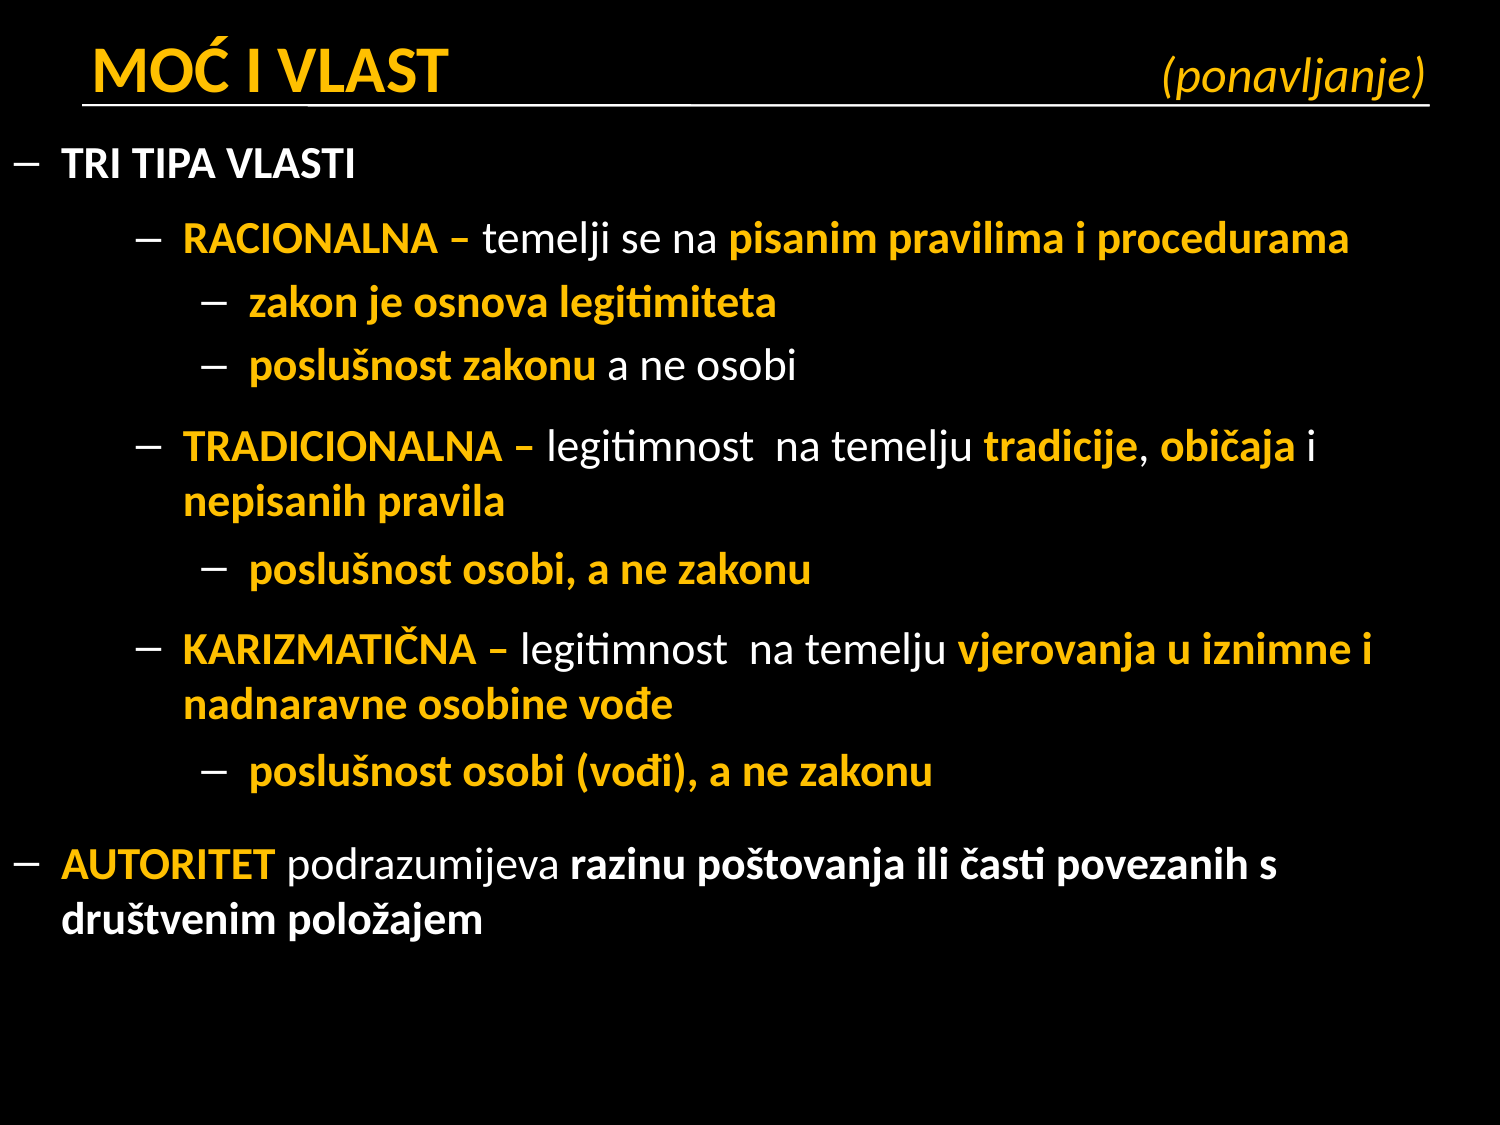

MOĆ I VLAST						(ponavljanje)
TRI TIPA VLASTI
RACIONALNA – temelji se na pisanim pravilima i procedurama
zakon je osnova legitimiteta
poslušnost zakonu a ne osobi
TRADICIONALNA – legitimnost  na temelju tradicije, običaja i nepisanih pravila
poslušnost osobi, a ne zakonu
KARIZMATIČNA – legitimnost  na temelju vjerovanja u iznimne i nadnaravne osobine vođe
poslušnost osobi (vođi), a ne zakonu
AUTORITET podrazumijeva razinu poštovanja ili časti povezanih s društvenim položajem